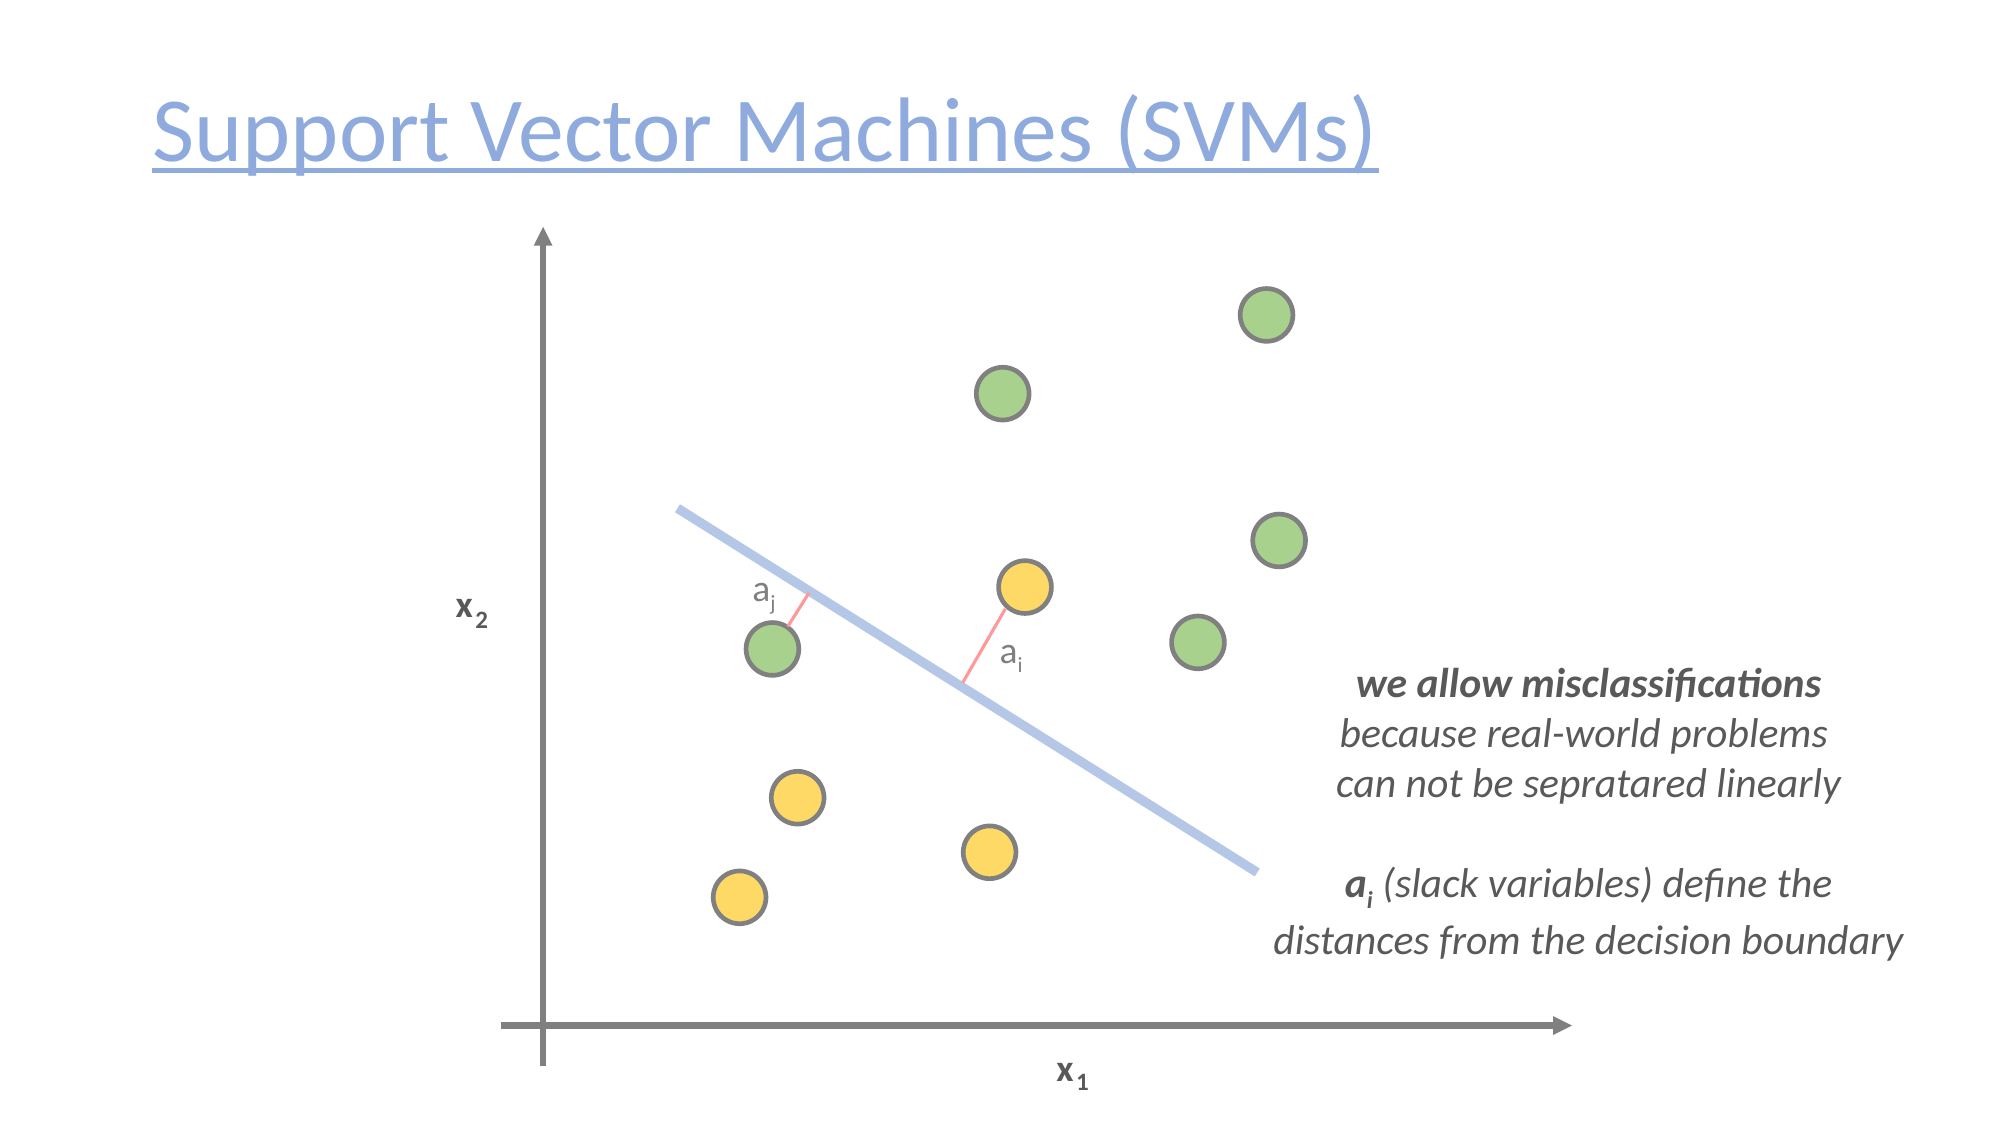

# Support Vector Machines (SVMs)

aj

x
2

ai

we allow misclassifications
because real-world problems
can not be sepratared linearly

ai (slack variables) define the
distances from the decision boundary

x
1